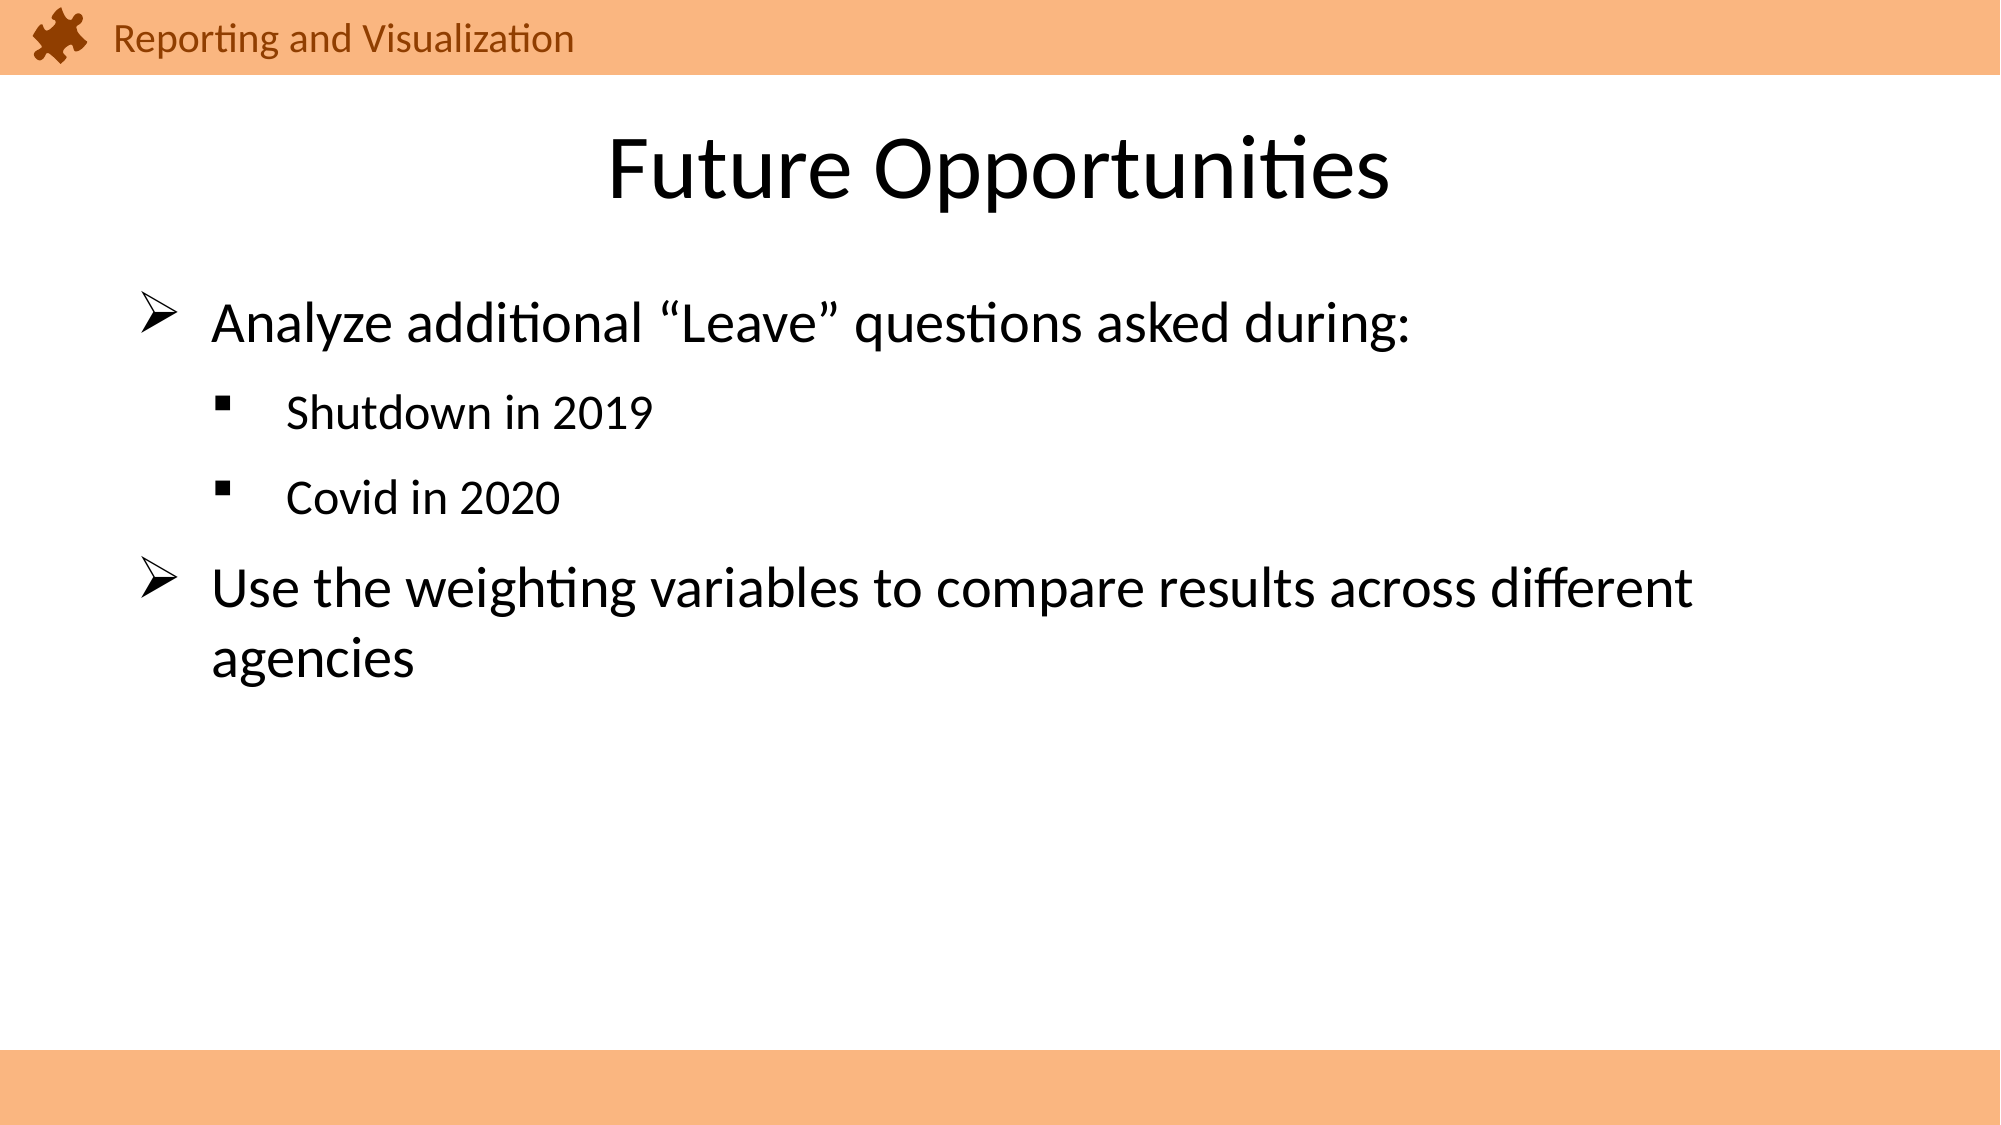

Reporting and Visualization

# Future Opportunities
Analyze additional “Leave” questions asked during:
Shutdown in 2019
Covid in 2020
Use the weighting variables to compare results across different agencies